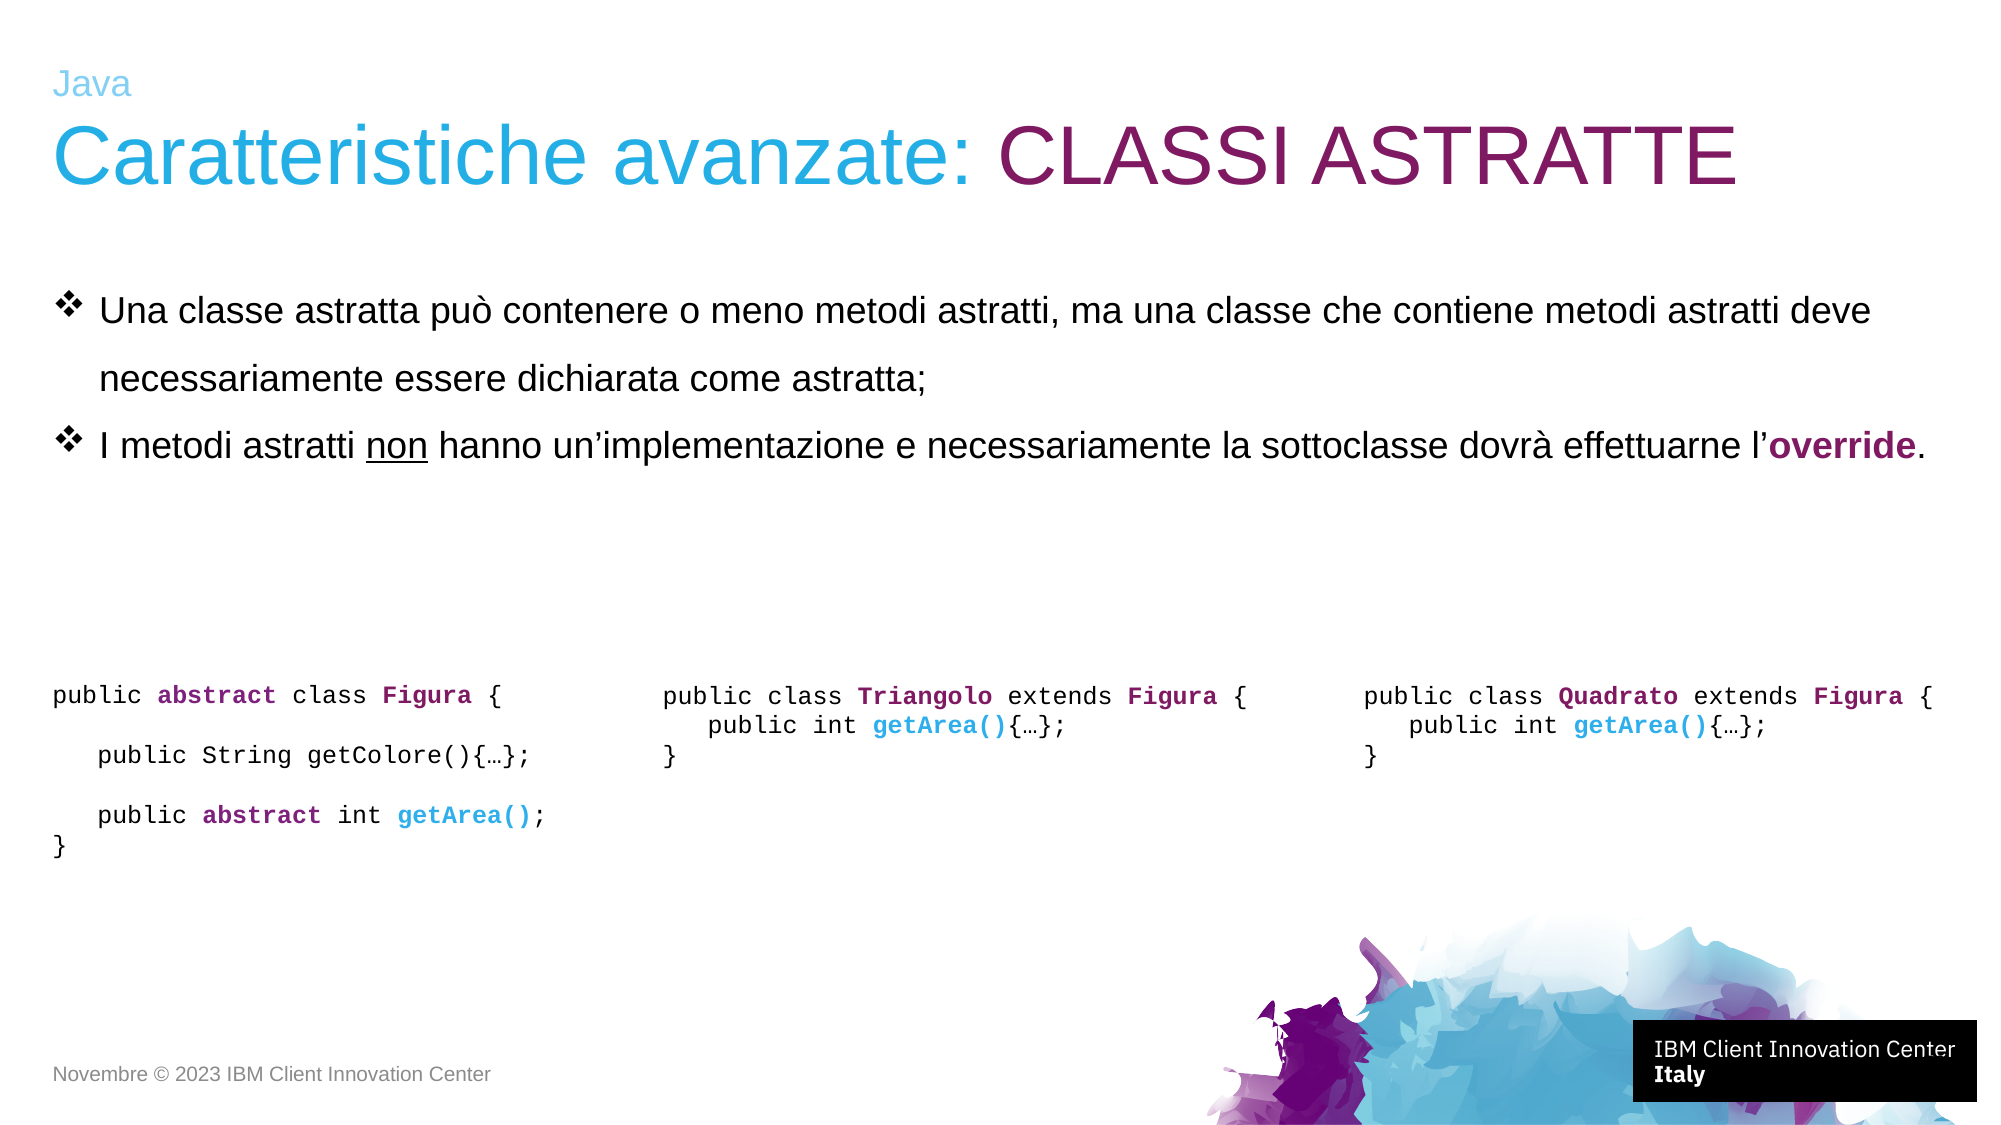

Java
# Caratteristiche avanzate: CLASSI ASTRATTE
Una classe astratta può contenere o meno metodi astratti, ma una classe che contiene metodi astratti deve necessariamente essere dichiarata come astratta;
I metodi astratti non hanno un’implementazione e necessariamente la sottoclasse dovrà effettuarne l’override.
public abstract class Figura {

   public String getColore(){…};

   public abstract int getArea();
}
public class Triangolo extends Figura {
   public int getArea(){…};
}
public class Quadrato extends Figura {
   public int getArea(){…};
}

59
Novembre © 2023 IBM Client Innovation Center